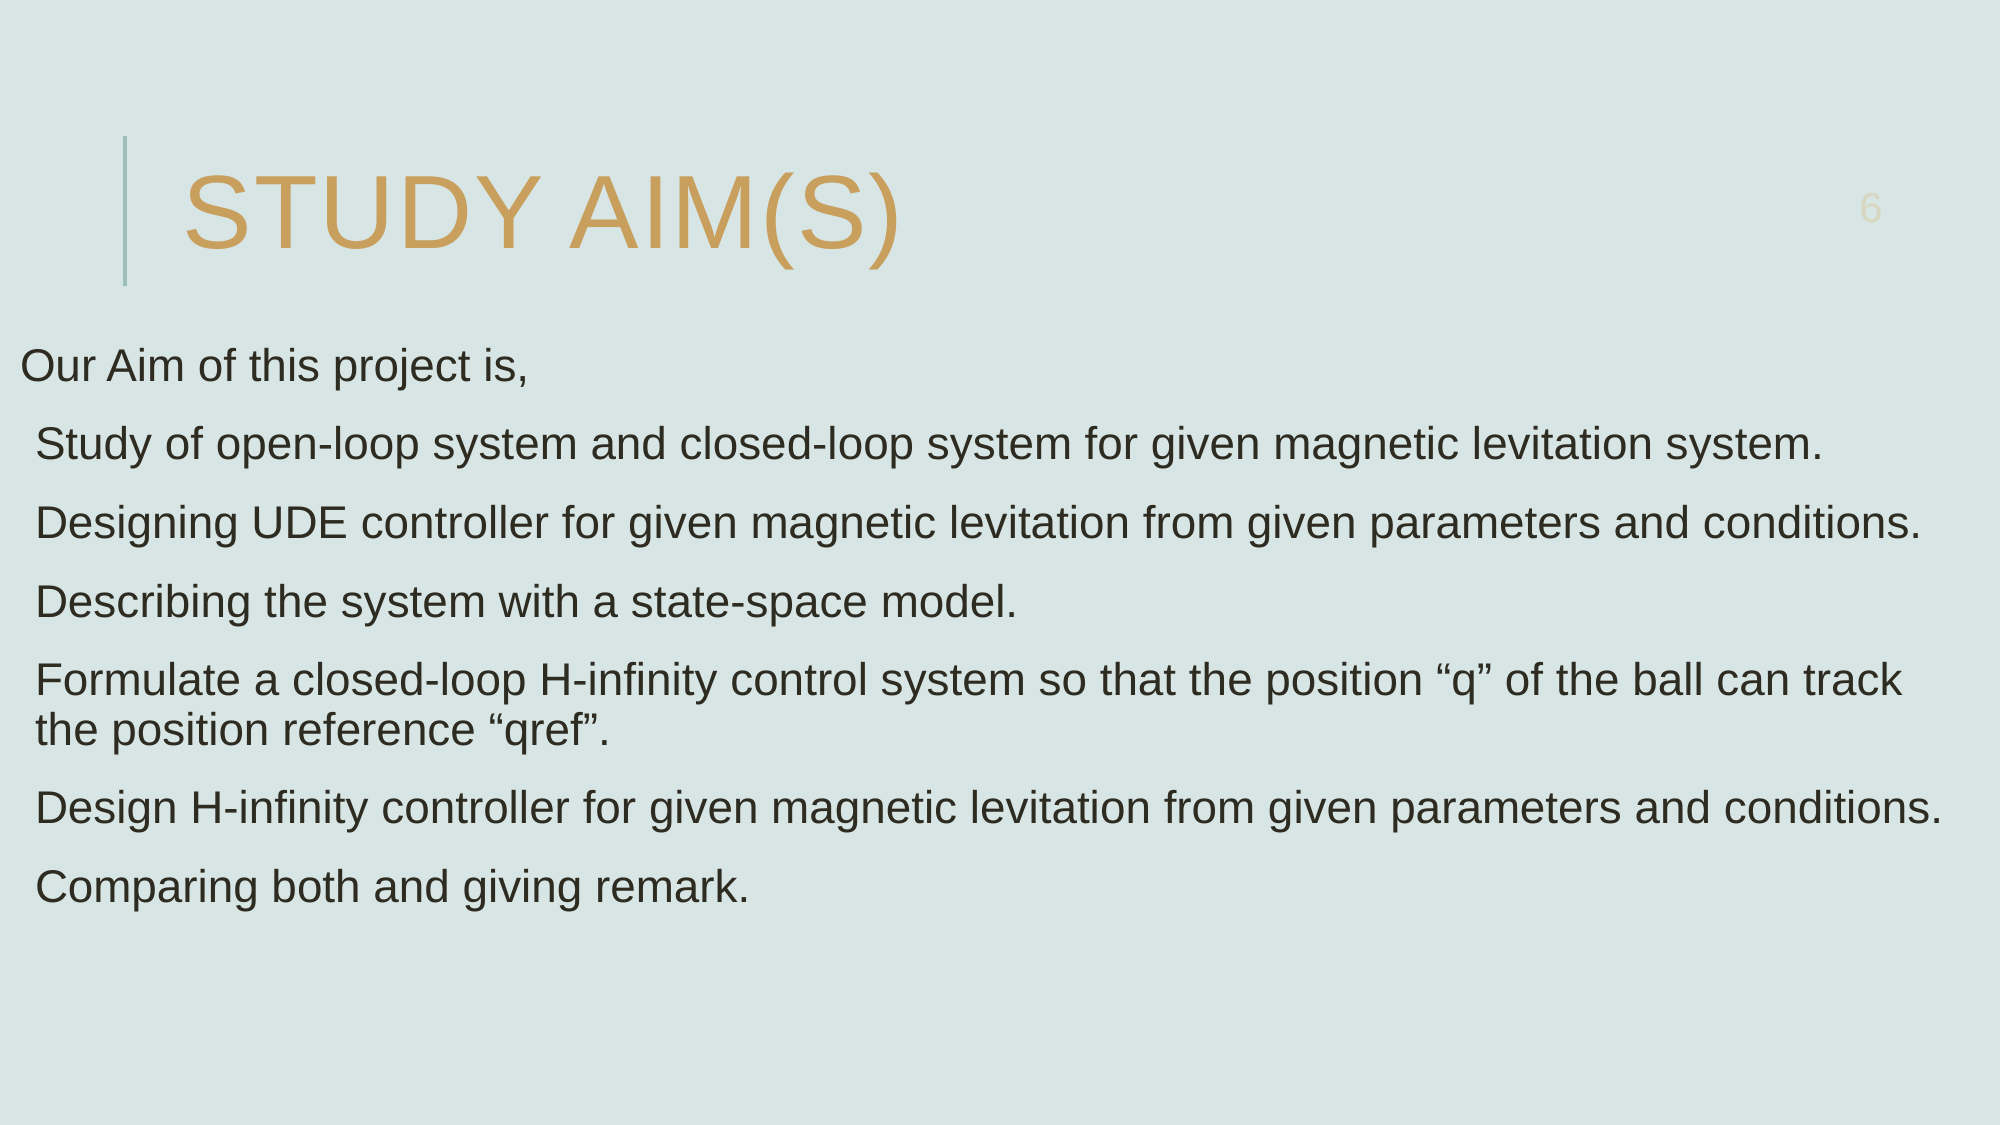

# STUDY AIM(S)
6
Our Aim of this project is,
Study of open-loop system and closed-loop system for given magnetic levitation system.
Designing UDE controller for given magnetic levitation from given parameters and conditions.
Describing the system with a state-space model.
Formulate a closed-loop H-infinity control system so that the position “q” of the ball can track the position reference “qref”.
Design H-infinity controller for given magnetic levitation from given parameters and conditions.
Comparing both and giving remark.